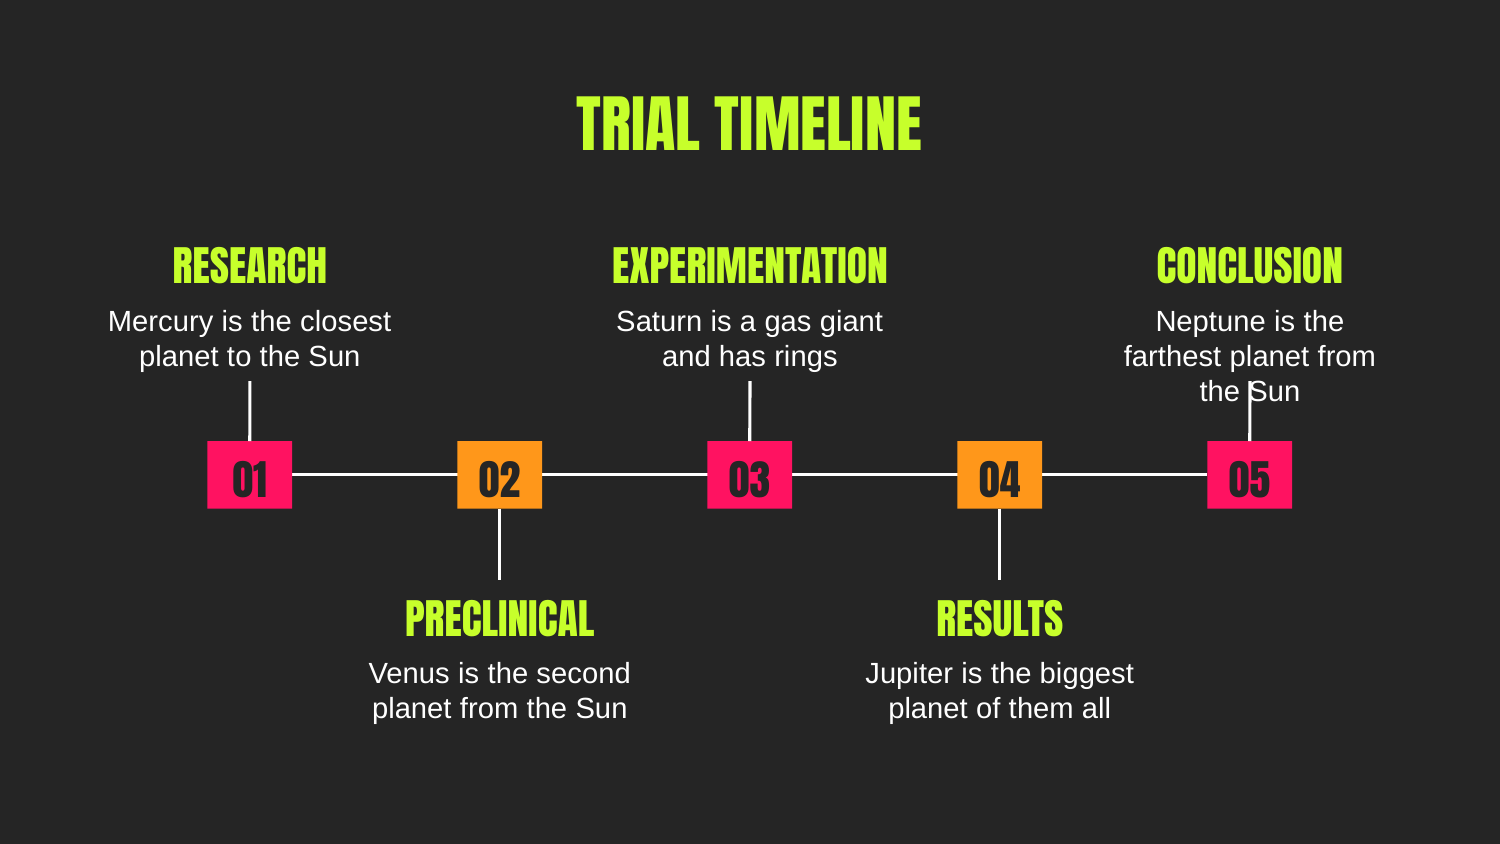

# TRIAL TIMELINE
RESEARCH
EXPERIMENTATION
CONCLUSION
Mercury is the closest planet to the Sun
Saturn is a gas giant and has rings
Neptune is the farthest planet from the Sun
01
02
03
04
05
PRECLINICAL
RESULTS
Venus is the second planet from the Sun
Jupiter is the biggest planet of them all